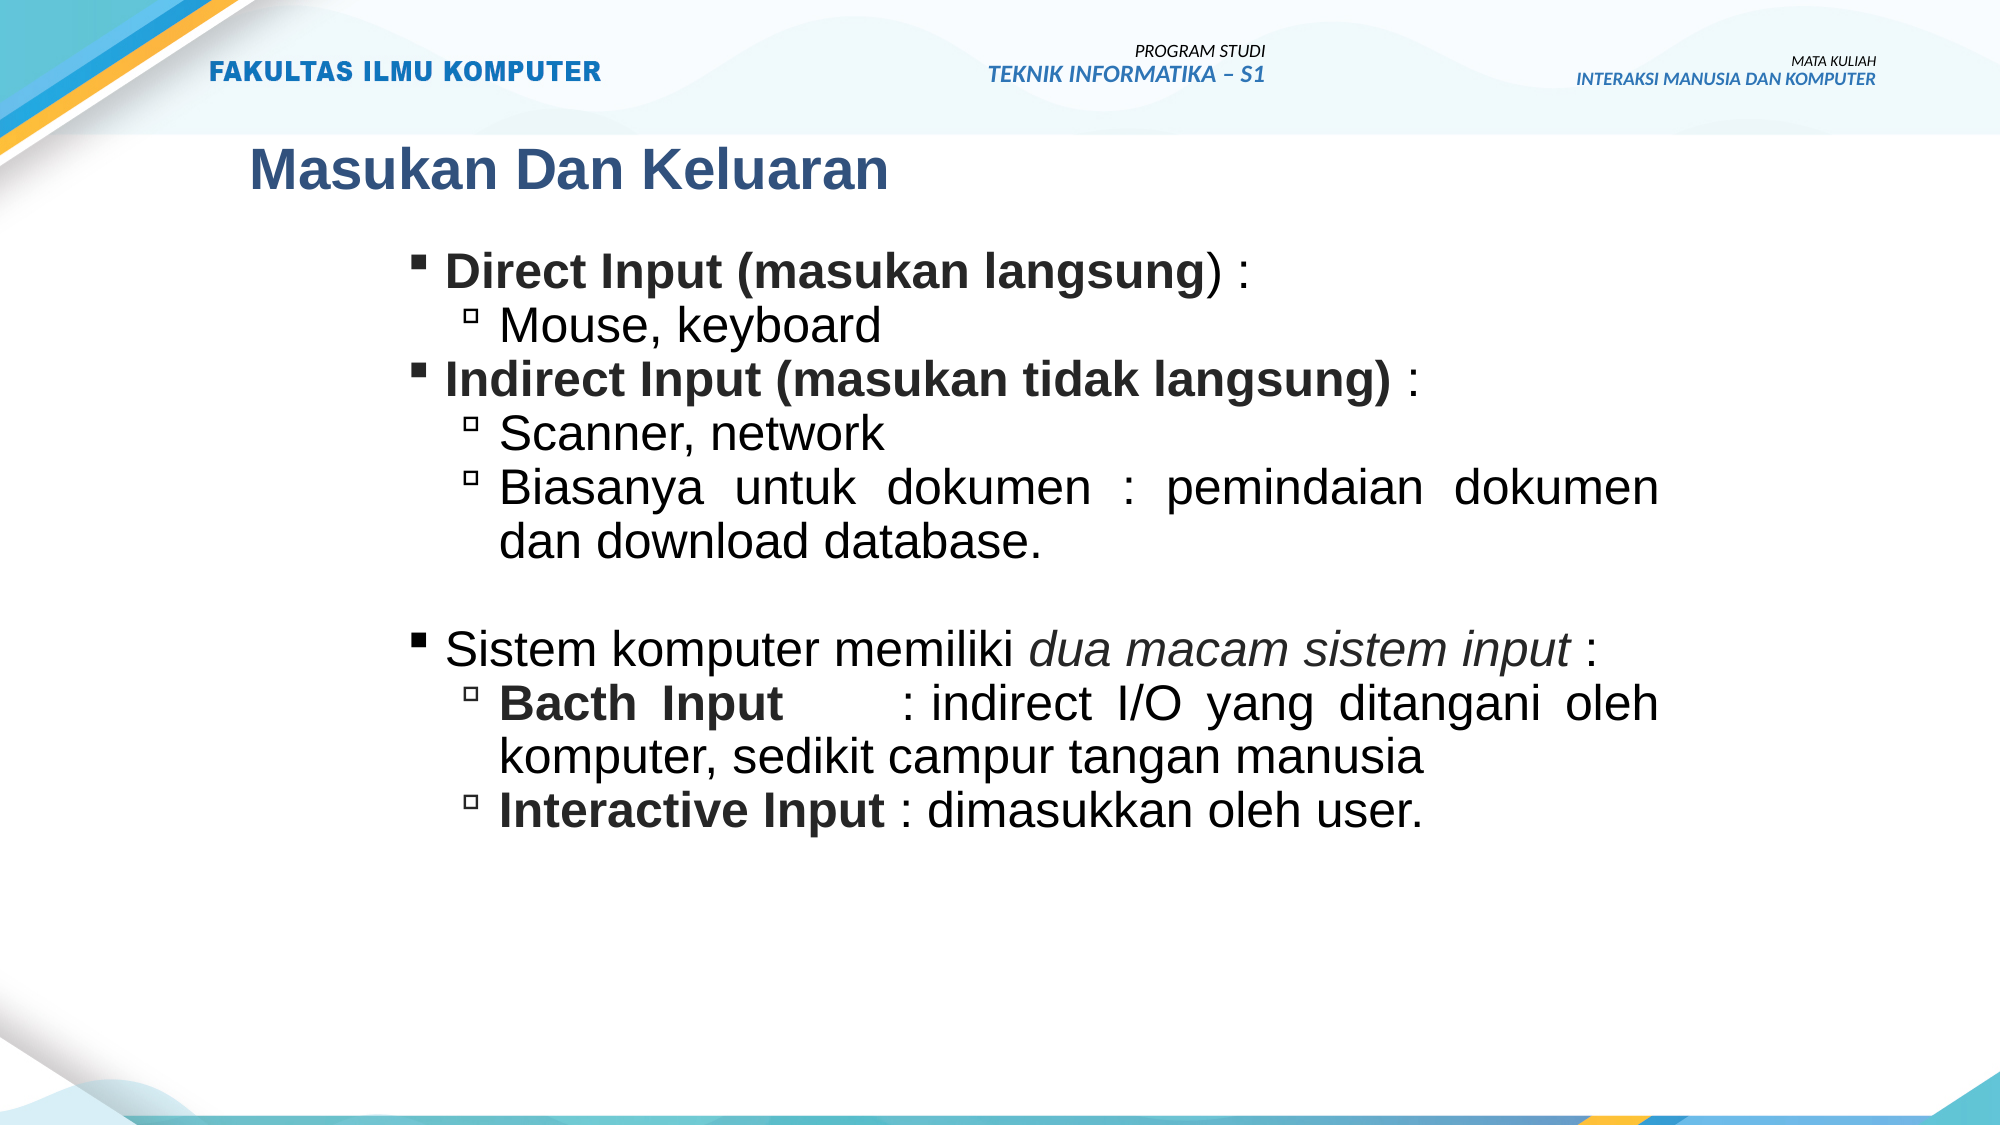

PROGRAM STUDI
TEKNIK INFORMATIKA – S1
MATA KULIAH
INTERAKSI MANUSIA DAN KOMPUTER
# Masukan Dan Keluaran
Direct Input (masukan langsung) :
Mouse, keyboard
Indirect Input (masukan tidak langsung) :
Scanner, network
Biasanya untuk dokumen : pemindaian dokumen dan download database.

Sistem komputer memiliki dua macam sistem input :
Bacth Input 	:	indirect I/O yang ditangani oleh komputer, sedikit campur tangan manusia
Interactive Input : dimasukkan oleh user.